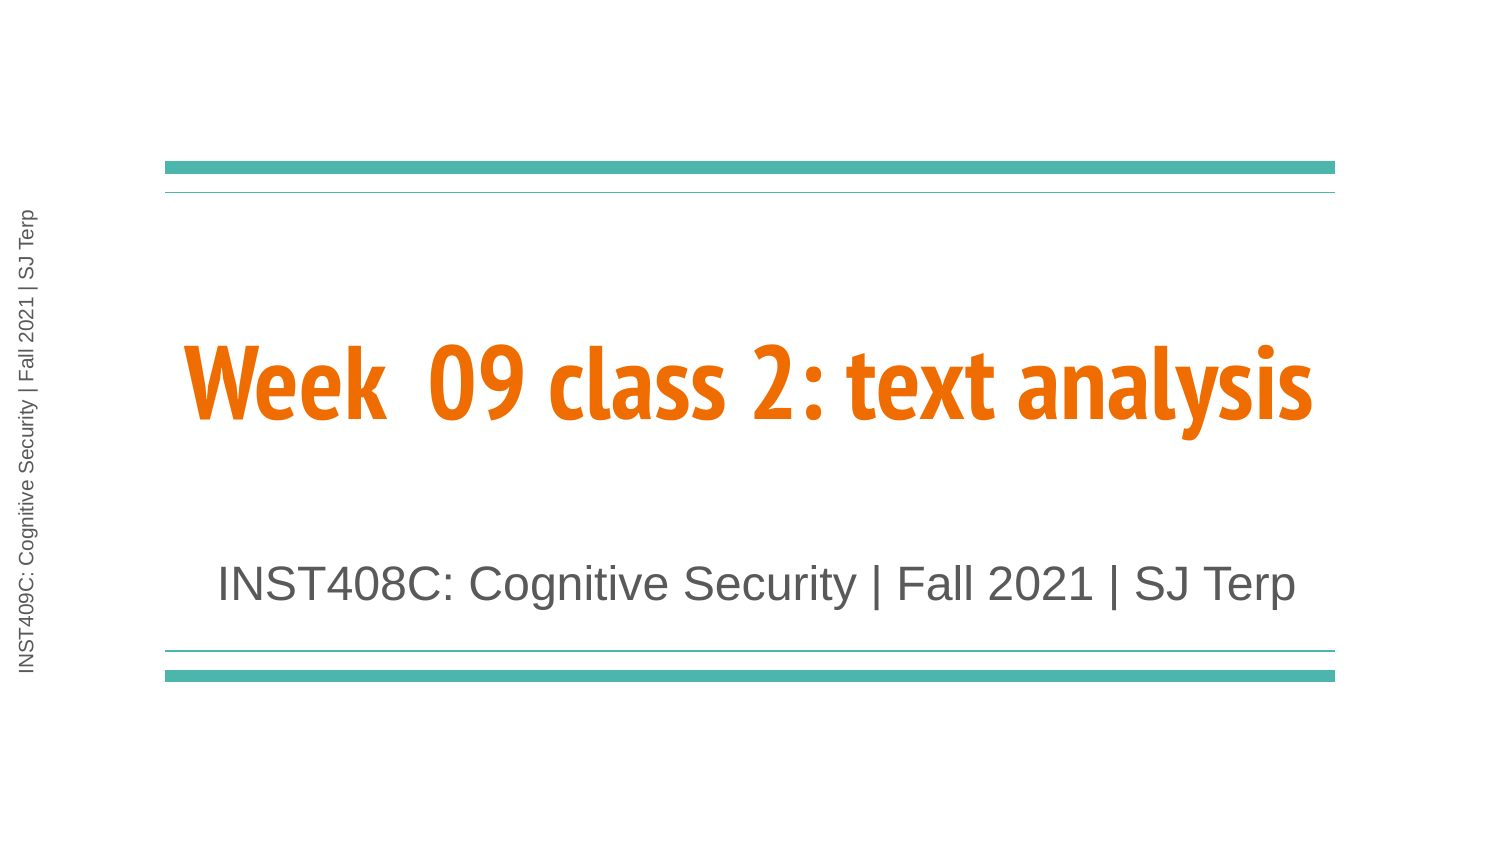

# Week  09 class 2: text analysis
INST408C: Cognitive Security | Fall 2021 | SJ Terp